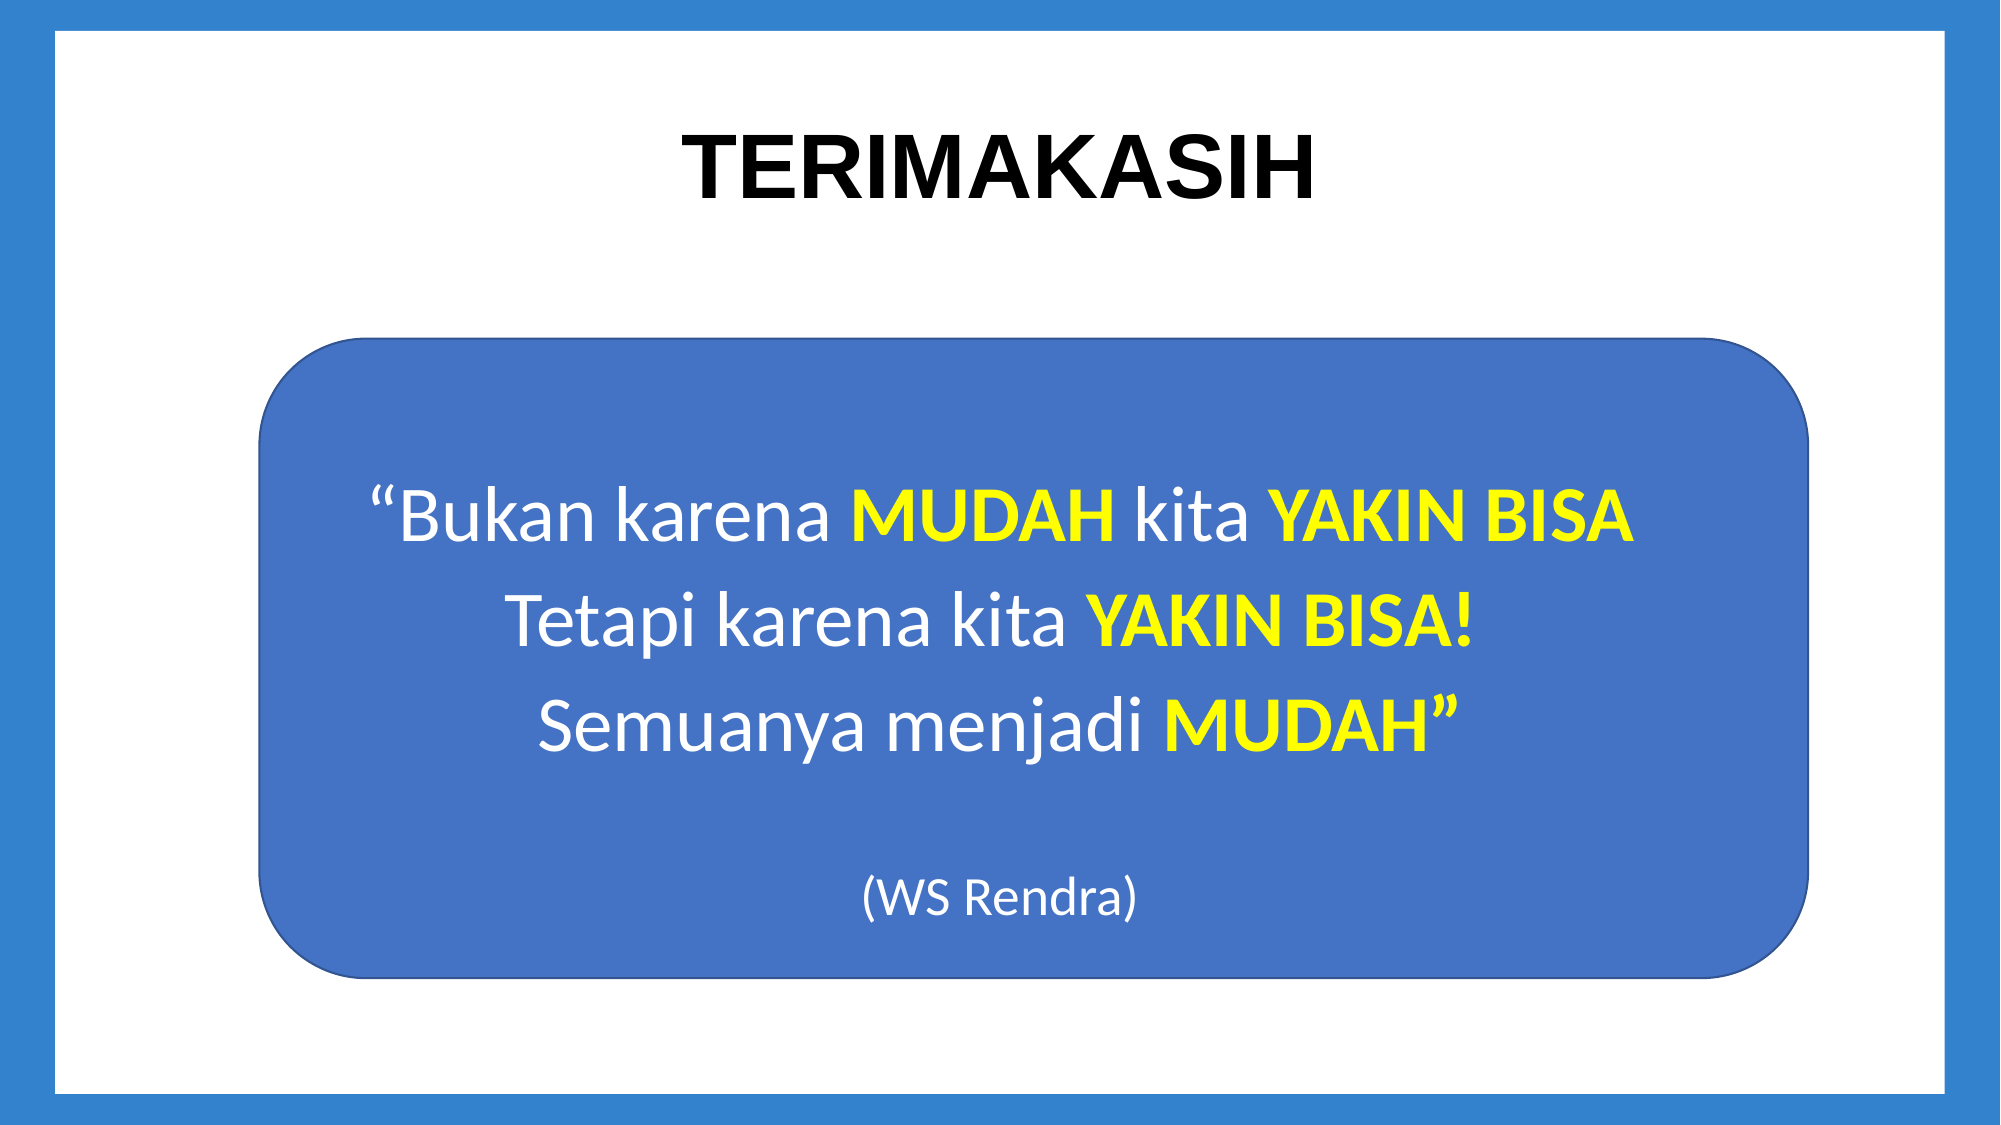

# TERIMAKASIH

“Bukan karena MUDAH kita YAKIN BISA
Tetapi karena kita YAKIN BISA!
Semuanya menjadi MUDAH”

(WS Rendra)